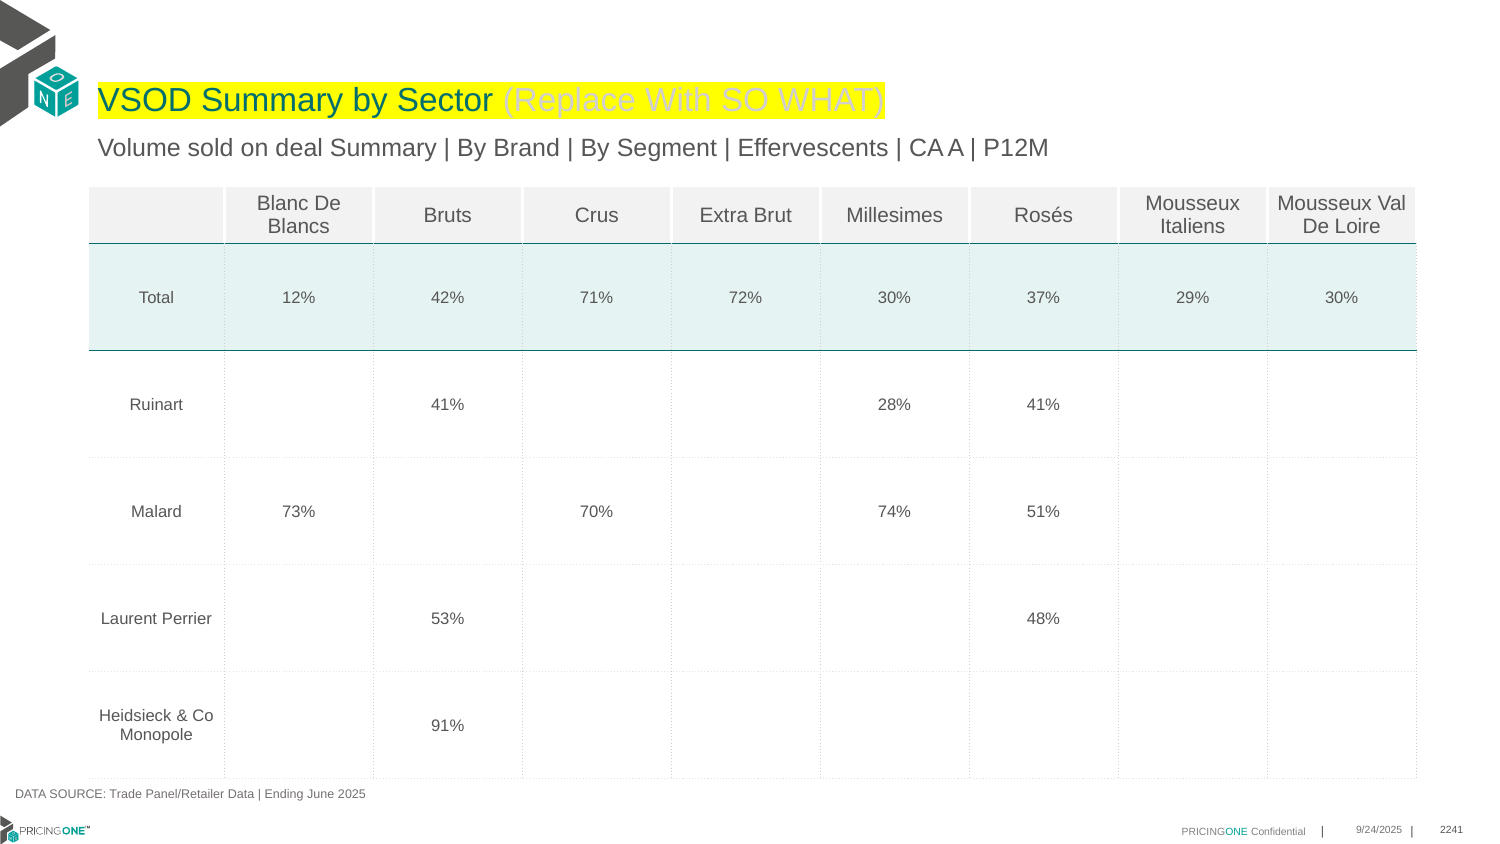

# VSOD Summary by Sector (Replace With SO WHAT)
Volume sold on deal Summary | By Brand | By Segment | Effervescents | CA A | P12M
|  | Blanc De Blancs | Bruts | Crus | Extra Brut | Millesimes | Rosés | Mousseux Italiens | Mousseux Val De Loire |
| --- | --- | --- | --- | --- | --- | --- | --- | --- |
| Total | 12% | 42% | 71% | 72% | 30% | 37% | 29% | 30% |
| Ruinart |  | 41% |  |  | 28% | 41% |  |  |
| Malard | 73% |  | 70% |  | 74% | 51% |  |  |
| Laurent Perrier |  | 53% |  |  |  | 48% |  |  |
| Heidsieck & Co Monopole |  | 91% |  |  |  |  |  |  |
DATA SOURCE: Trade Panel/Retailer Data | Ending June 2025

9/24/2025
2241